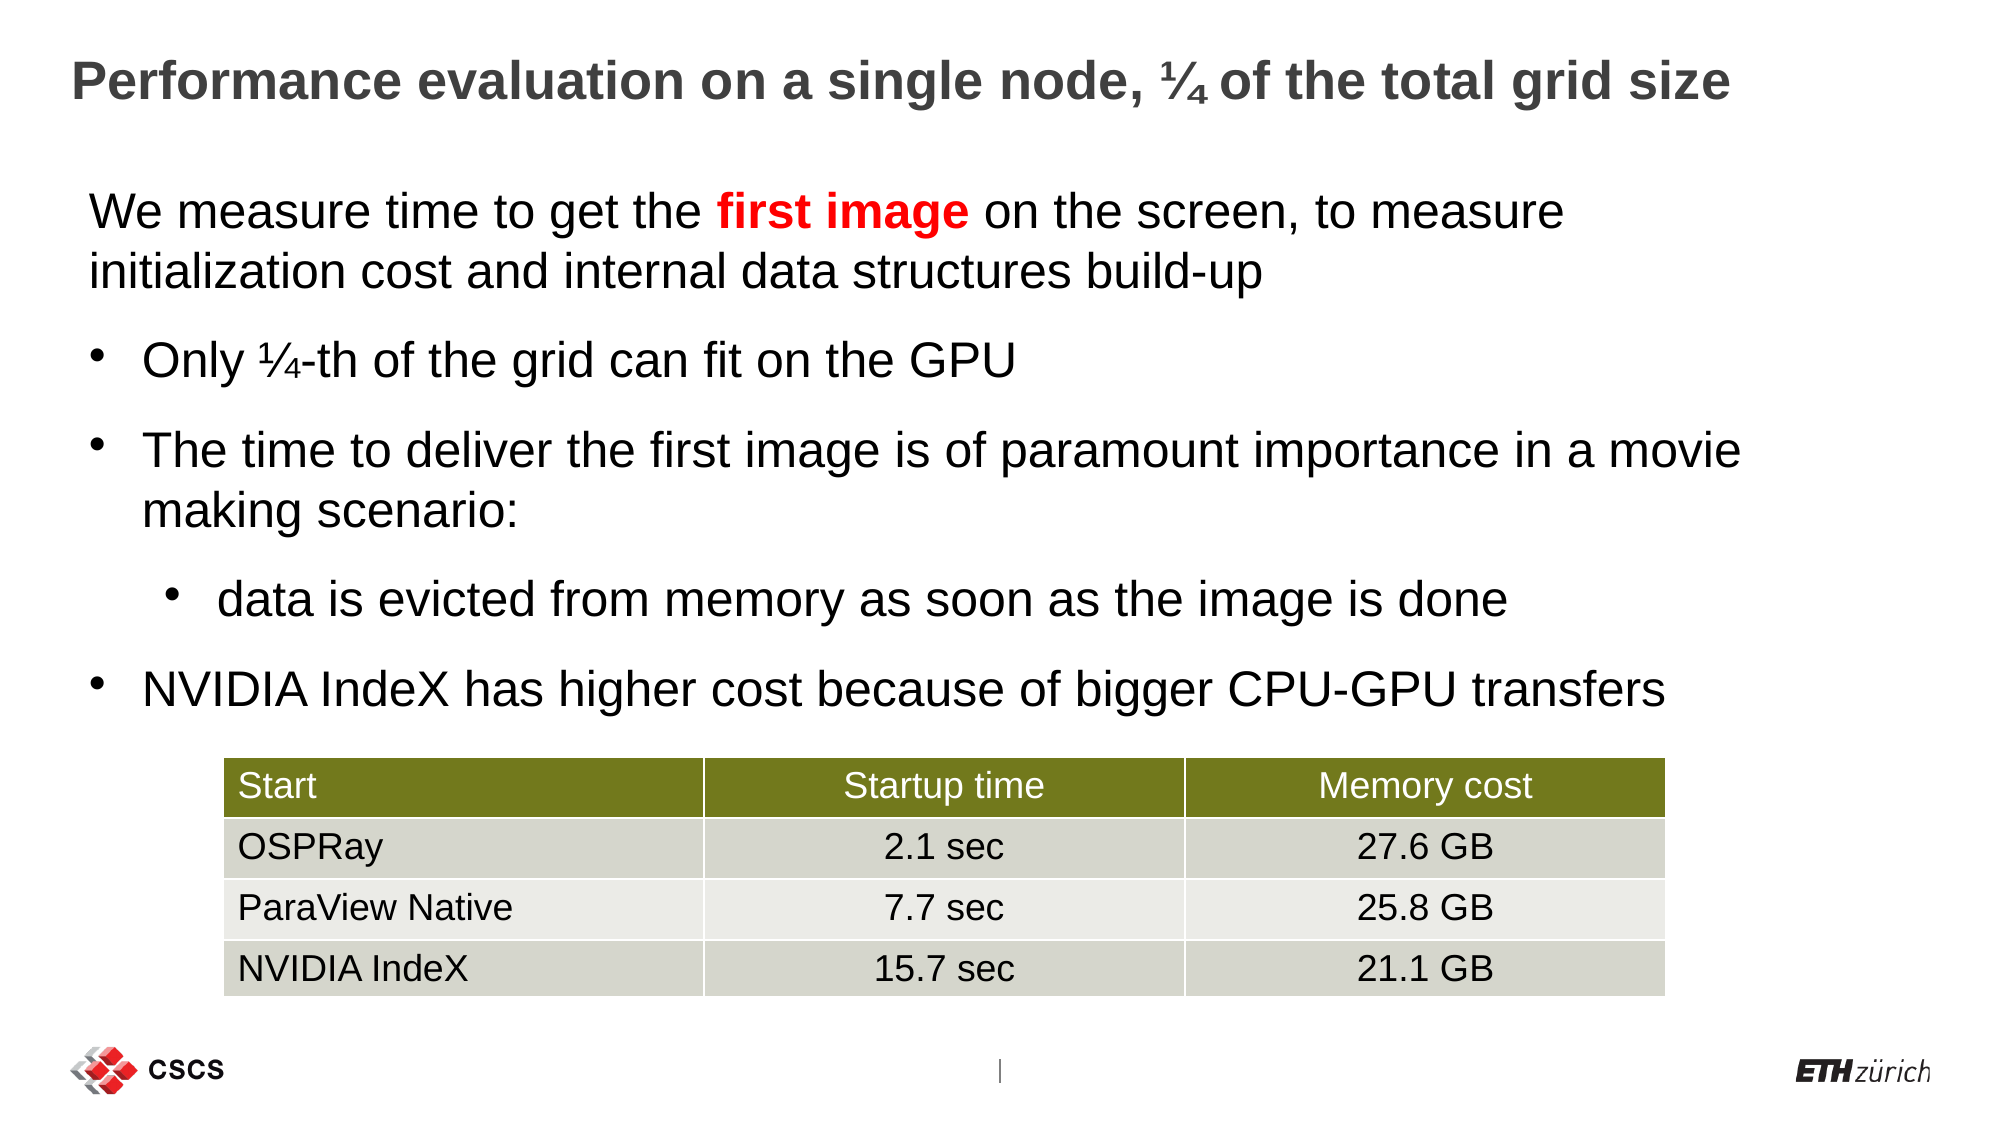

Performance evaluation on a single node, ¼ of the total grid size
We measure time to get the first image on the screen, to measure initialization cost and internal data structures build-up
Only ¼-th of the grid can fit on the GPU
The time to deliver the first image is of paramount importance in a movie making scenario:
data is evicted from memory as soon as the image is done
NVIDIA IndeX has higher cost because of bigger CPU-GPU transfers
| Start | Startup time | Memory cost |
| --- | --- | --- |
| OSPRay | 2.1 sec | 27.6 GB |
| ParaView Native | 7.7 sec | 25.8 GB |
| NVIDIA IndeX | 15.7 sec | 21.1 GB |